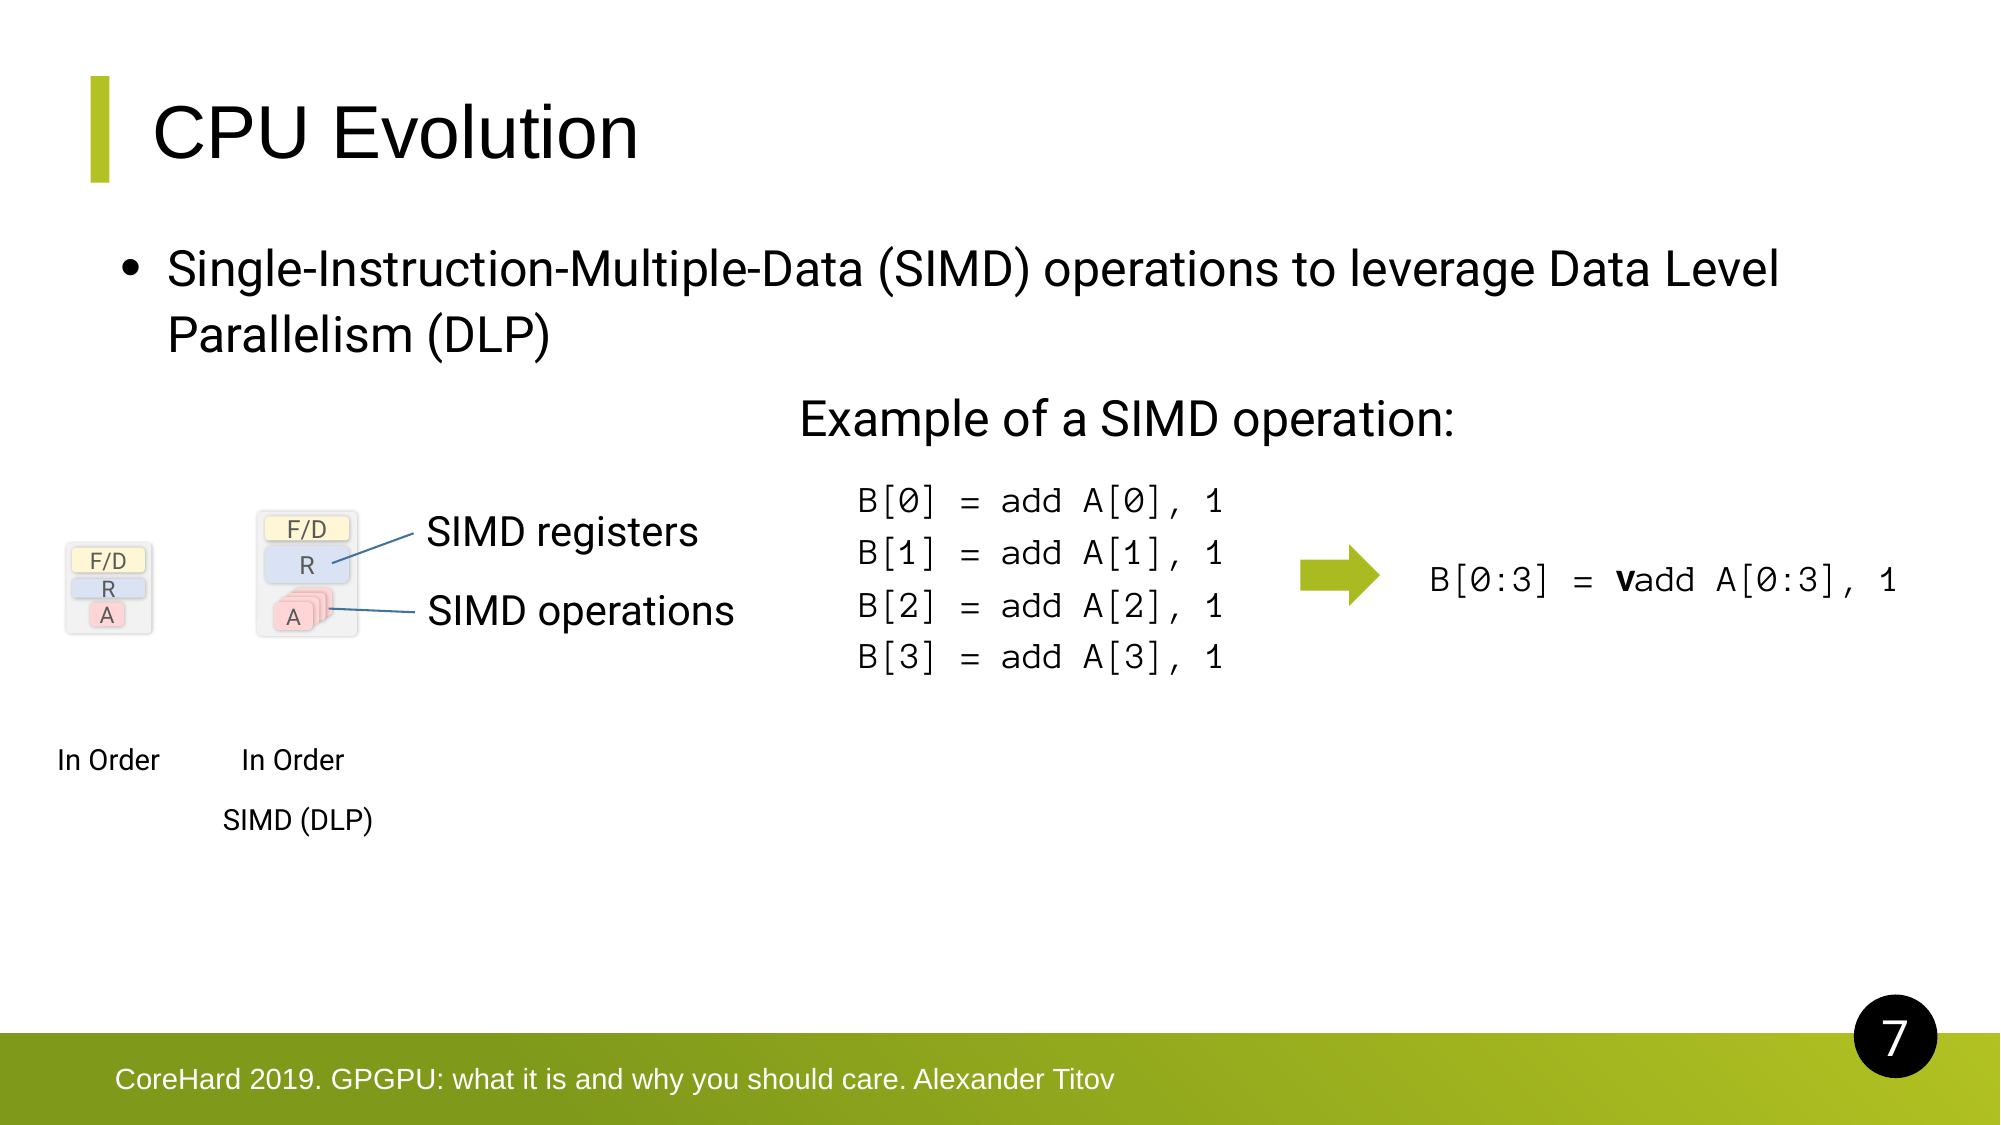

# CPU Evolution
Single-Instruction-Multiple-Data (SIMD) operations to leverage Data Level Parallelism (DLP)
Example of a SIMD operation:
B[0] = add A[0], 1
B[1] = add A[1], 1
B[2] = add A[2], 1
B[3] = add A[3], 1
SIMD registers

F/D
R

A
B[0:3] = vadd A[0:3], 1

F/D
R
A
SIMD operations
In Order
In Order
SIMD (DLP)
7
CoreHard 2019. GPGPU: what it is and why you should care. Alexander Titov